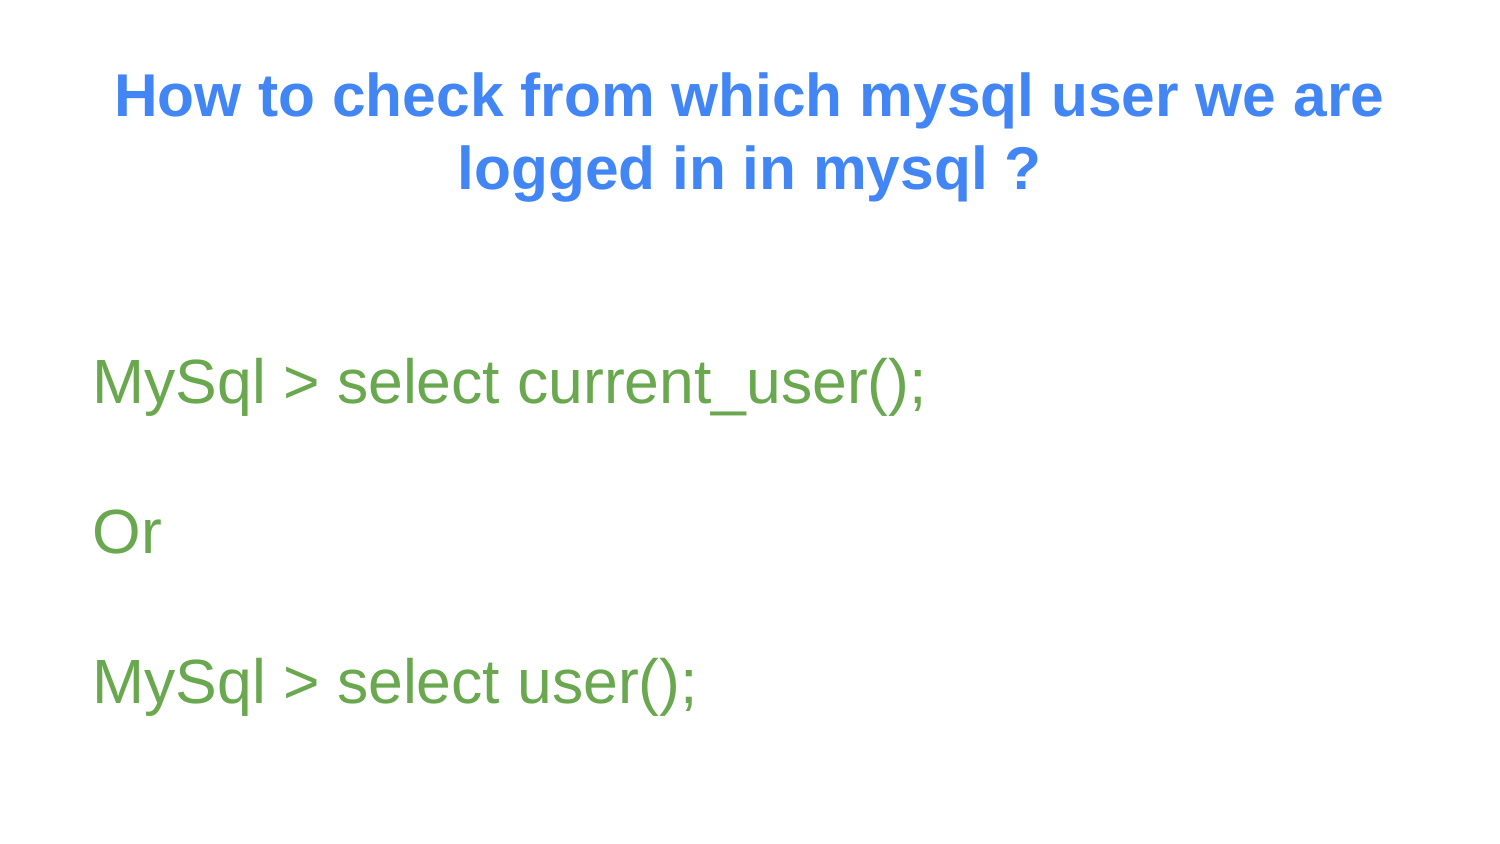

# How to check from which mysql user we are logged in in mysql ?
MySql > select current_user();
Or
MySql > select user();